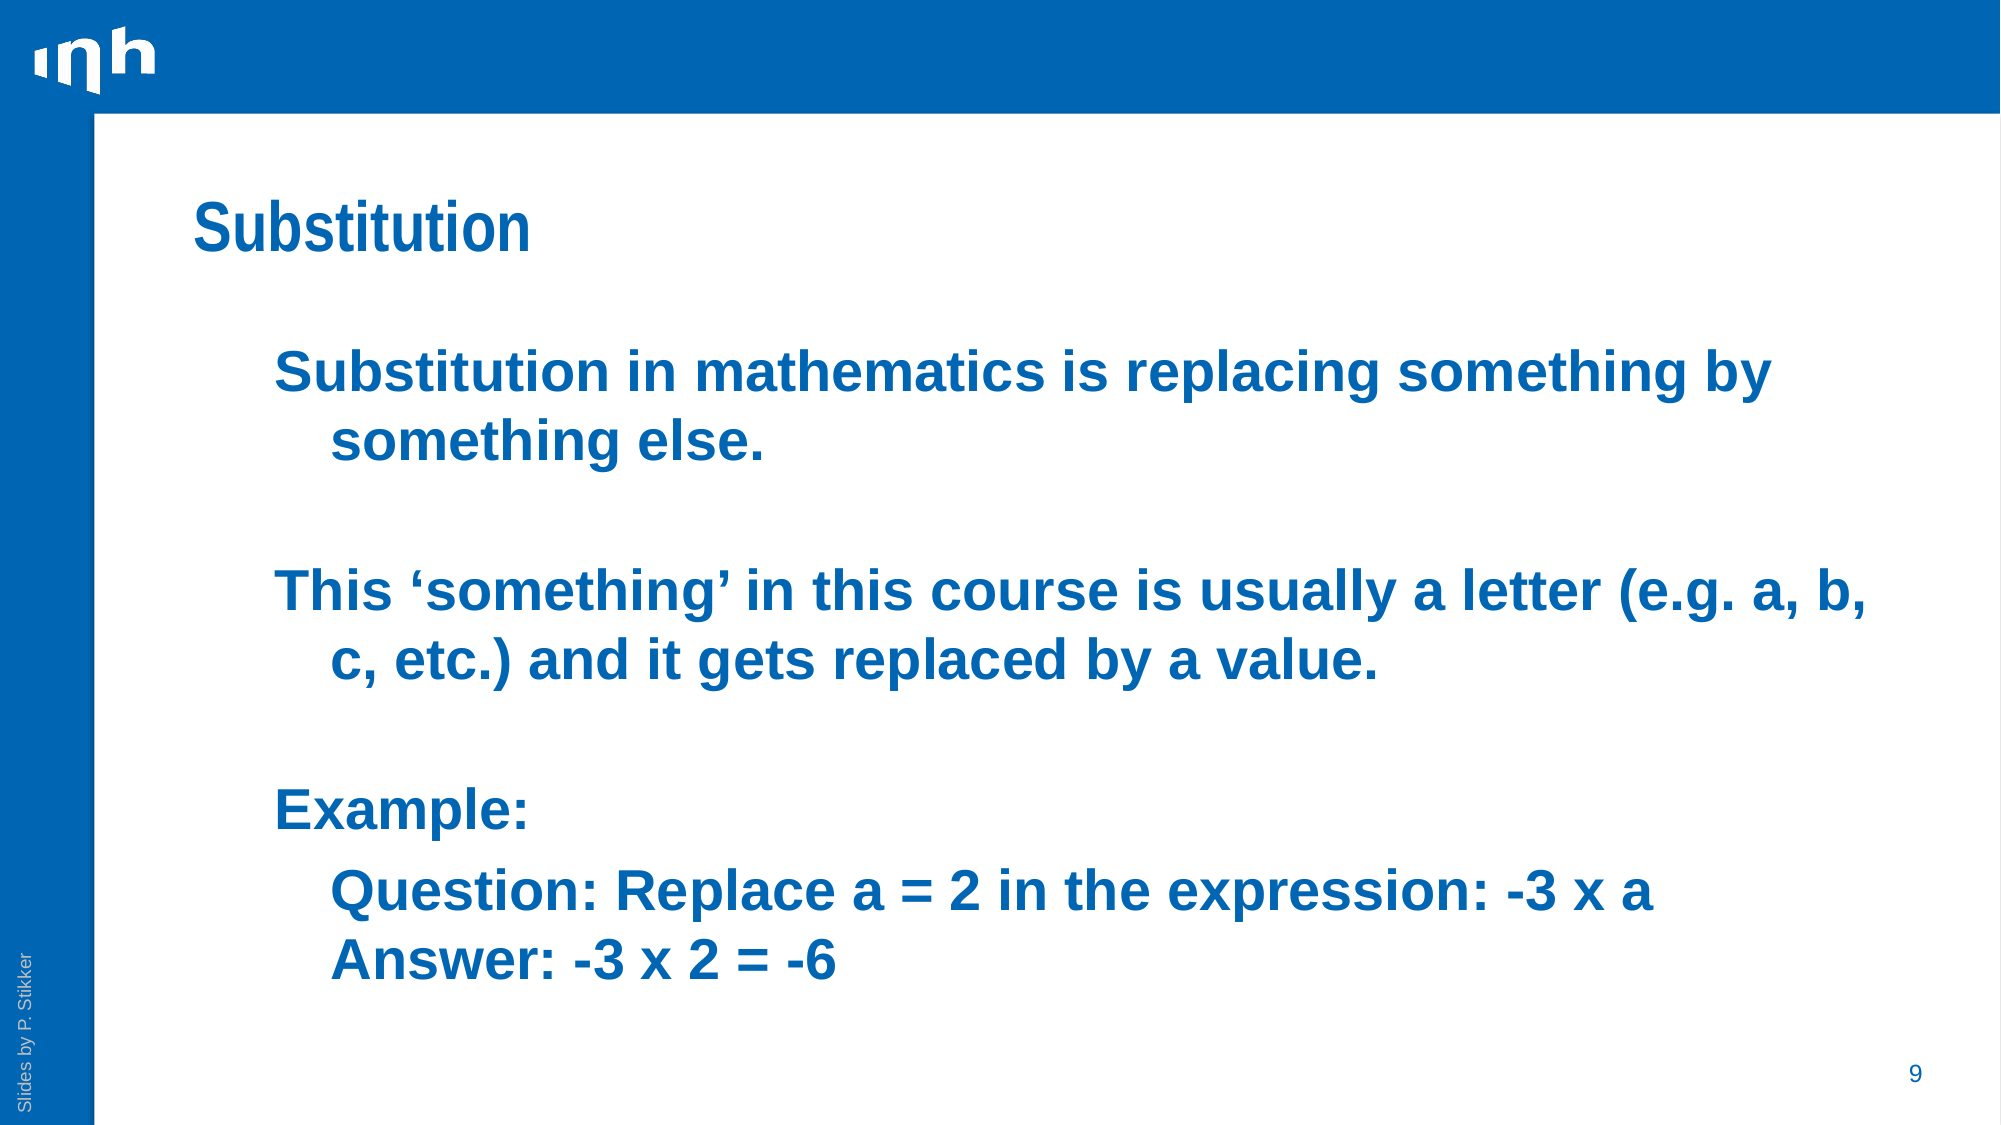

# Substitution
Substitution in mathematics is replacing something by something else.
This ‘something’ in this course is usually a letter (e.g. a, b, c, etc.) and it gets replaced by a value.
Example:
	Question: Replace a = 2 in the expression: -3 x a
Answer: -3 x 2 = -6
9